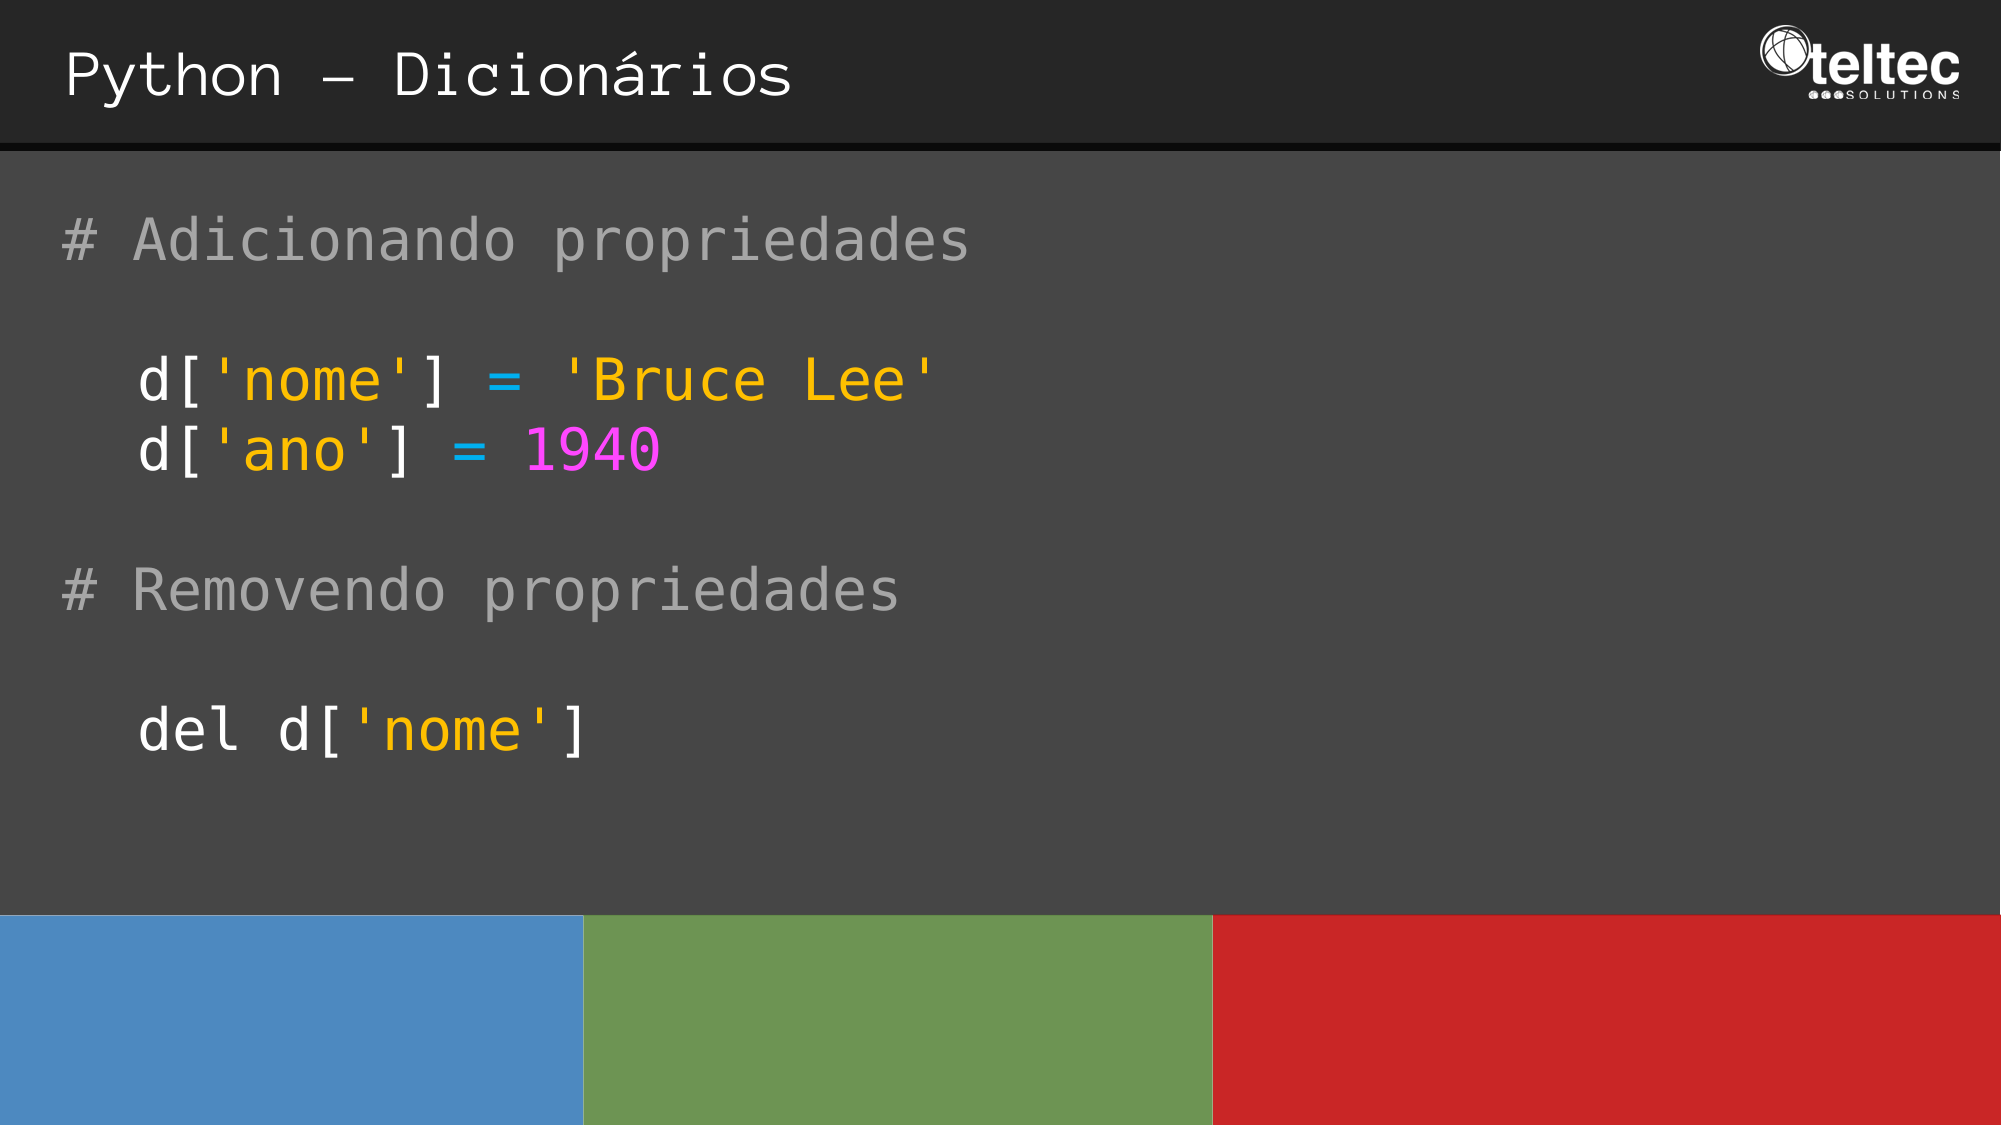

Python – Dicionários
# Adicionando propriedades

d['nome'] = 'Bruce Lee'
d['ano'] = 1940

# Removendo propriedades

del d['nome']